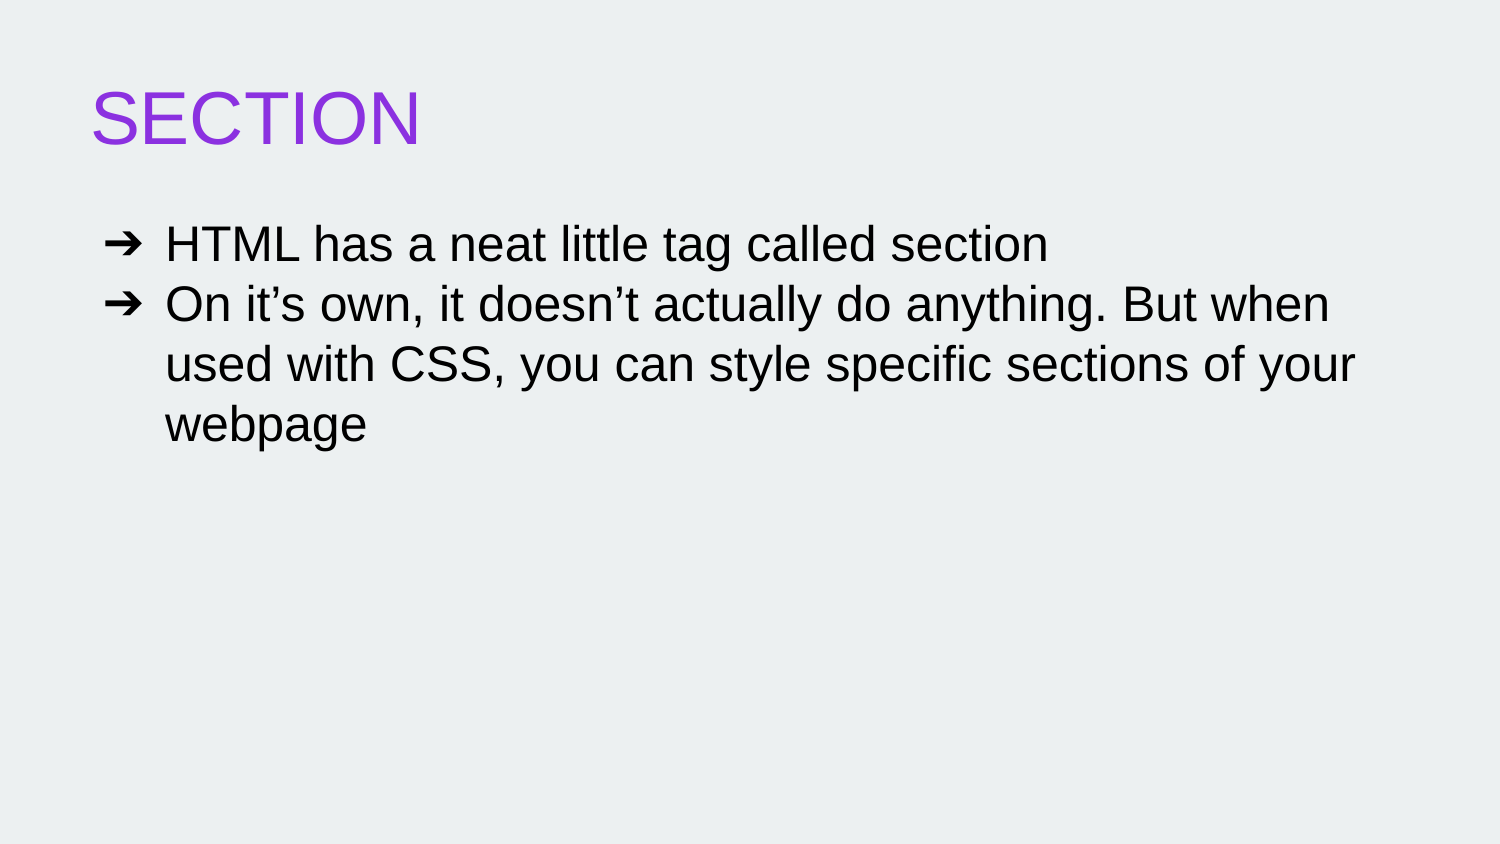

# SECTION
HTML has a neat little tag called section
On it’s own, it doesn’t actually do anything. But when used with CSS, you can style specific sections of your webpage